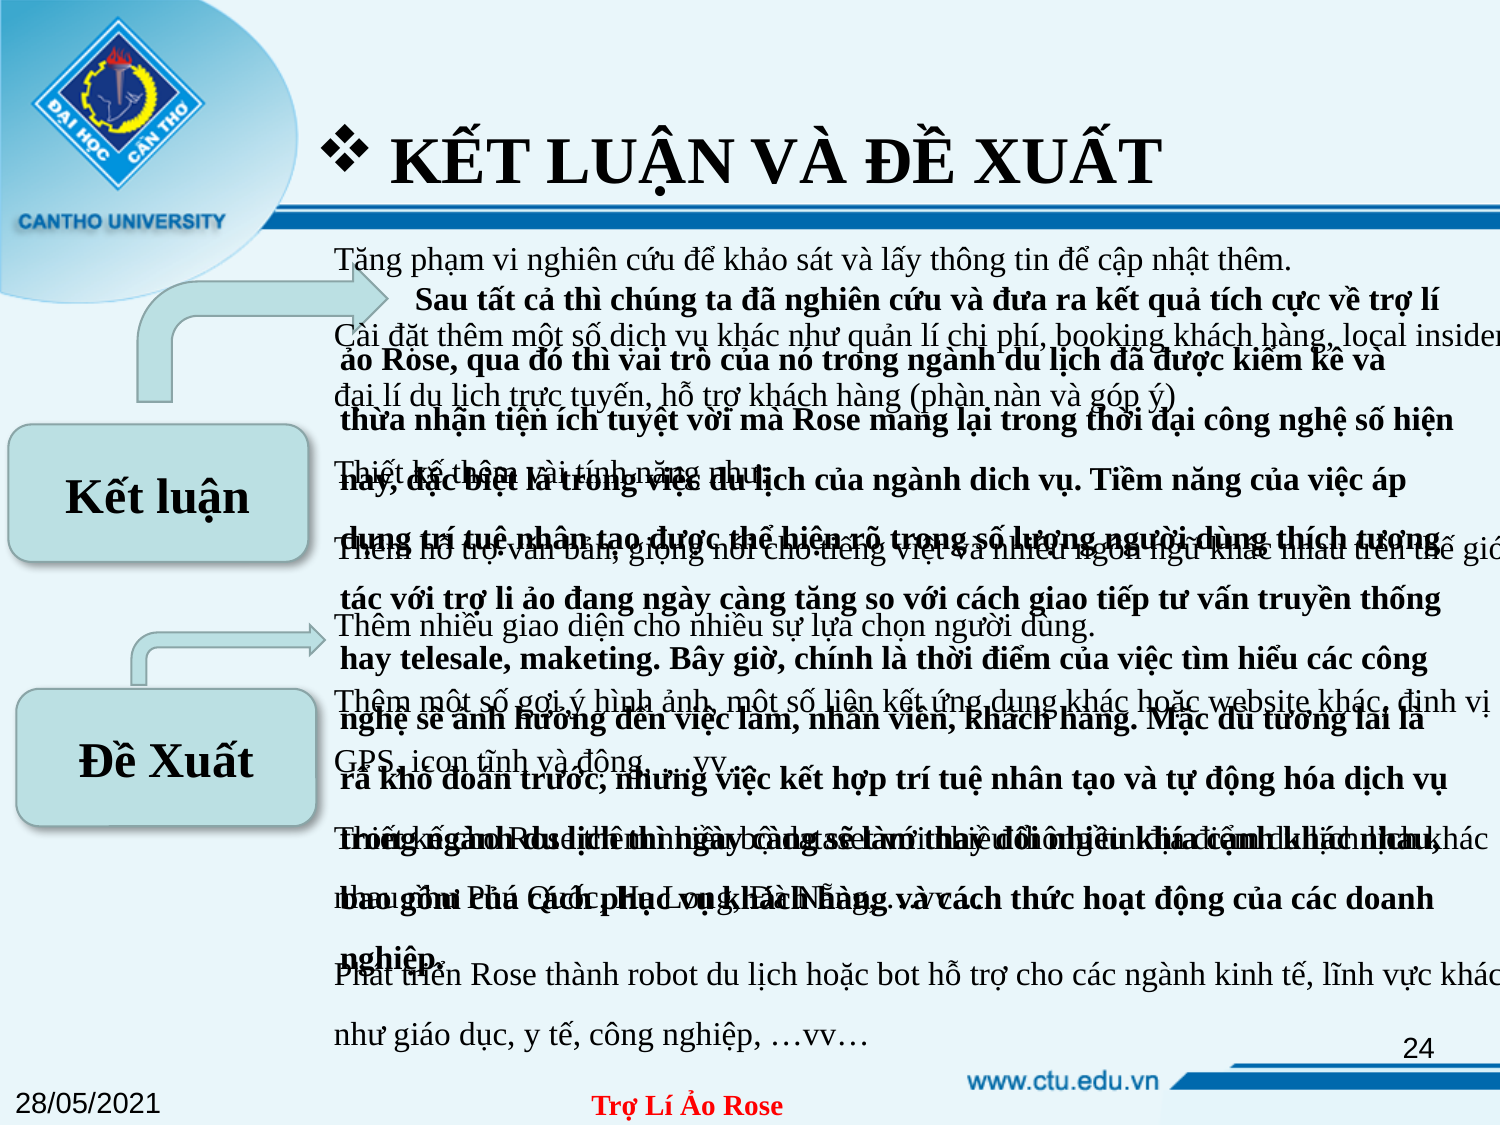

# KẾT LUẬN VÀ ĐỀ XUẤT
Tăng phạm vi nghiên cứu để khảo sát và lấy thông tin để cập nhật thêm.
Cài đặt thêm một số dịch vụ khác như quản lí chi phí, booking khách hàng, local insider, đại lí du lịch trực tuyến, hỗ trợ khách hàng (phàn nàn và góp ý)
Thiết kế thêm vài tính năng như:
Thêm hỗ trợ văn bản, giọng nói cho tiếng việt và nhiều ngôn ngữ khác nhau trên thế giới.
Thêm nhiều giao diện cho nhiều sự lựa chọn người dùng.
Thêm một số gợi ý hình ảnh, một số liên kết ứng dụng khác hoặc website khác, định vị GPS, icon tĩnh và động, …vv…
Thiết kế cho Rose thêm nhiều bộ dataset với nhiều thông tin địa điểm du lịch lịch khác nhau như Phú Quốc, Hạ Long, Đà Nẵng, …vv…
Phát triển Rose thành robot du lịch hoặc bot hỗ trợ cho các ngành kinh tế, lĩnh vực khác như giáo dục, y tế, công nghiệp, …vv…

Sau tất cả thì chúng ta đã nghiên cứu và đưa ra kết quả tích cực về trợ lí ảo Rose, qua đó thì vai trò của nó trong ngành du lịch đã được kiểm kê và thừa nhận tiện ích tuyệt vời mà Rose mang lại trong thời đại công nghệ số hiện nay, đặc biệt là trong việc du lịch của ngành dich vụ. Tiềm năng của việc áp dụng trí tuệ nhân tạo được thể hiện rõ trong số lượng người dùng thích tương tác với trợ li ảo đang ngày càng tăng so với cách giao tiếp tư vấn truyền thống hay telesale, maketing. Bây giờ, chính là thời điểm của việc tìm hiểu các công nghệ sẽ ảnh hưởng đến việc làm, nhân viên, khách hàng. Mặc dù tương lai là rẩ khó đoán trước, nhưng việc kết hợp trí tuệ nhân tạo và tự động hóa dịch vụ trong ngành du lịch thì ngày càng sẽ làm thay đổi nhiều khía cạnh khác nhau, bao gồm của cách phục vụ khách hàng và cách thức hoạt động của các doanh nghiệp.

Kết luận

Đề Xuất
24
28/05/2021
Trợ Lí Ảo Rose